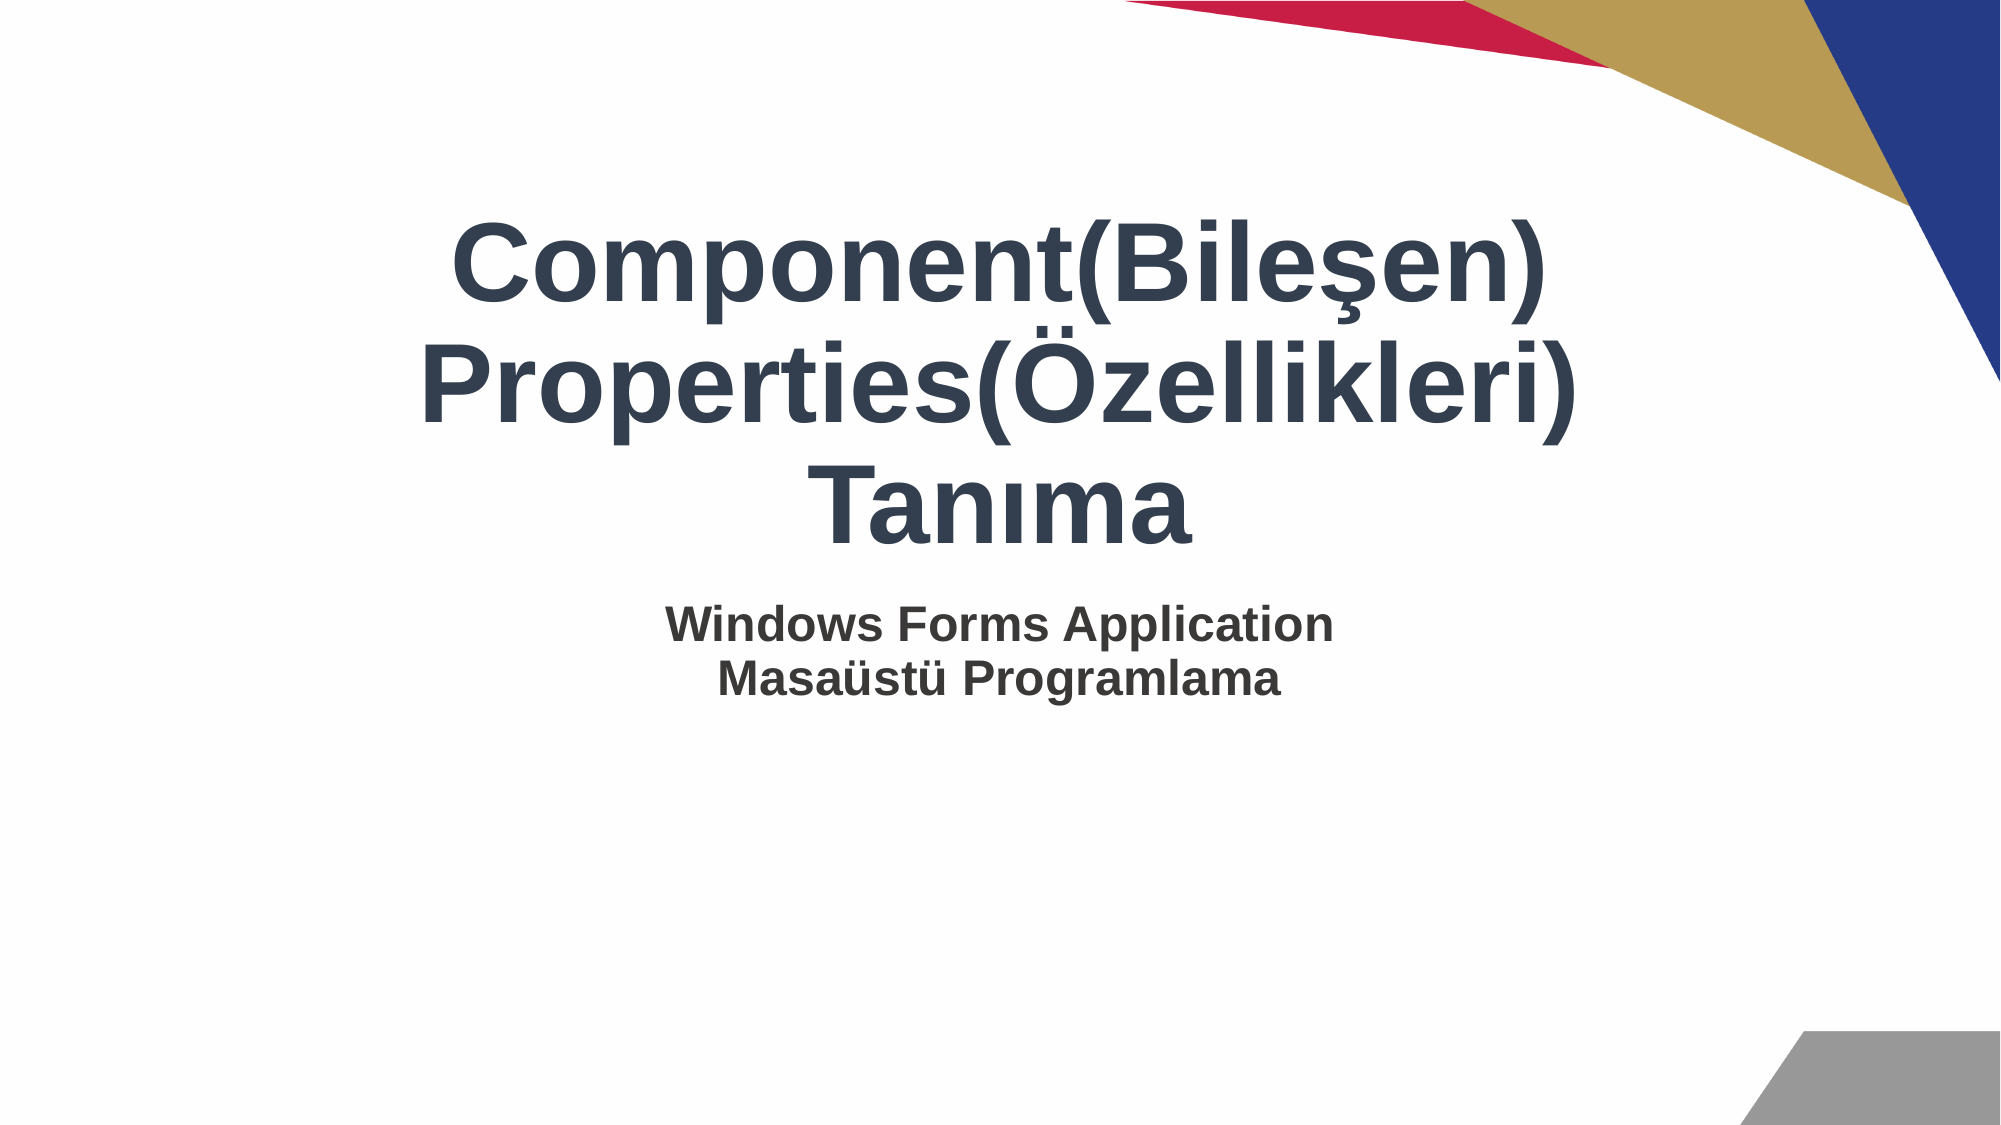

# Component(Bileşen) Properties(Özellikleri) Tanıma
Windows Forms Application
Masaüstü Programlama